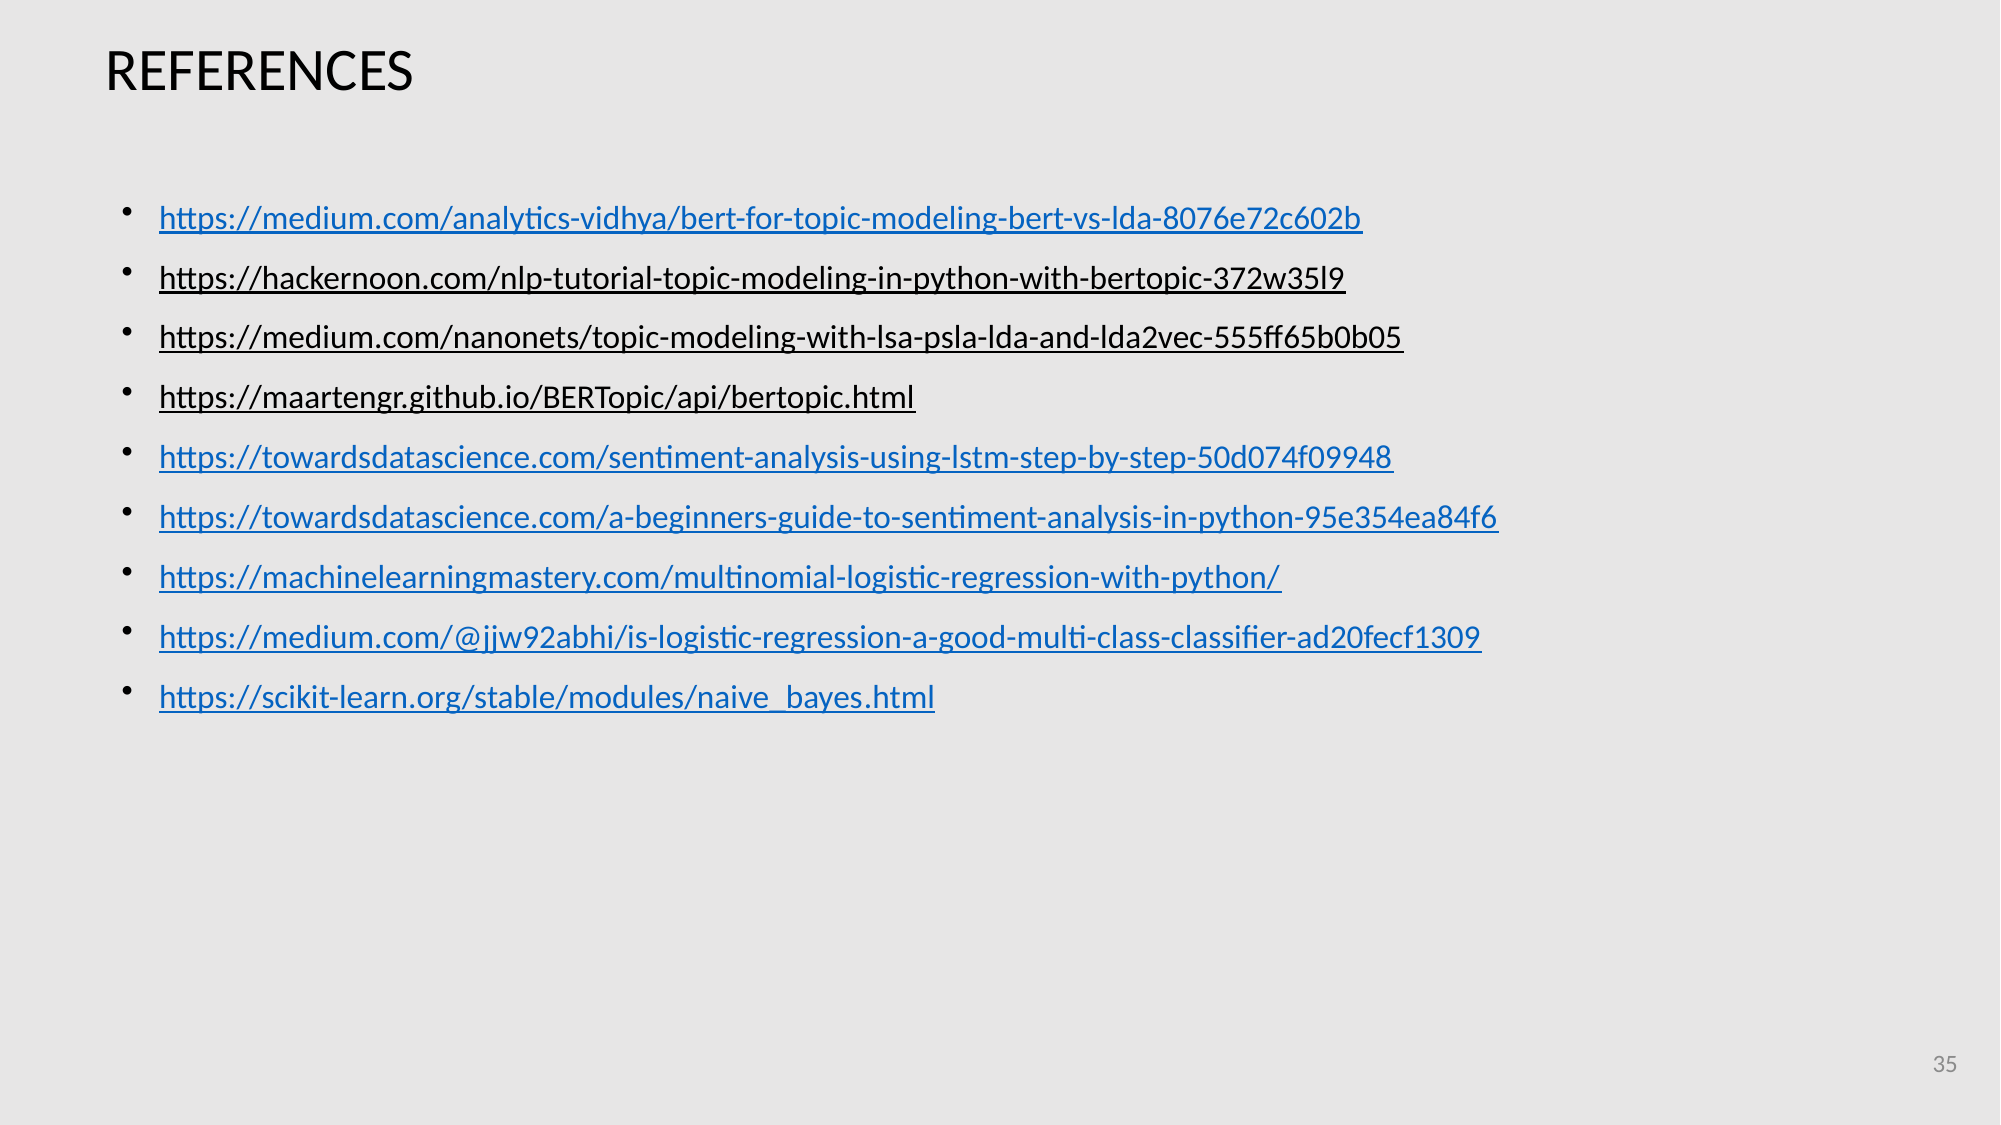

# REFERENCES
https://medium.com/analytics-vidhya/bert-for-topic-modeling-bert-vs-lda-8076e72c602b
https://hackernoon.com/nlp-tutorial-topic-modeling-in-python-with-bertopic-372w35l9
https://medium.com/nanonets/topic-modeling-with-lsa-psla-lda-and-lda2vec-555ff65b0b05
https://maartengr.github.io/BERTopic/api/bertopic.html
https://towardsdatascience.com/sentiment-analysis-using-lstm-step-by-step-50d074f09948
https://towardsdatascience.com/a-beginners-guide-to-sentiment-analysis-in-python-95e354ea84f6
https://machinelearningmastery.com/multinomial-logistic-regression-with-python/
https://medium.com/@jjw92abhi/is-logistic-regression-a-good-multi-class-classifier-ad20fecf1309
https://scikit-learn.org/stable/modules/naive_bayes.html

35